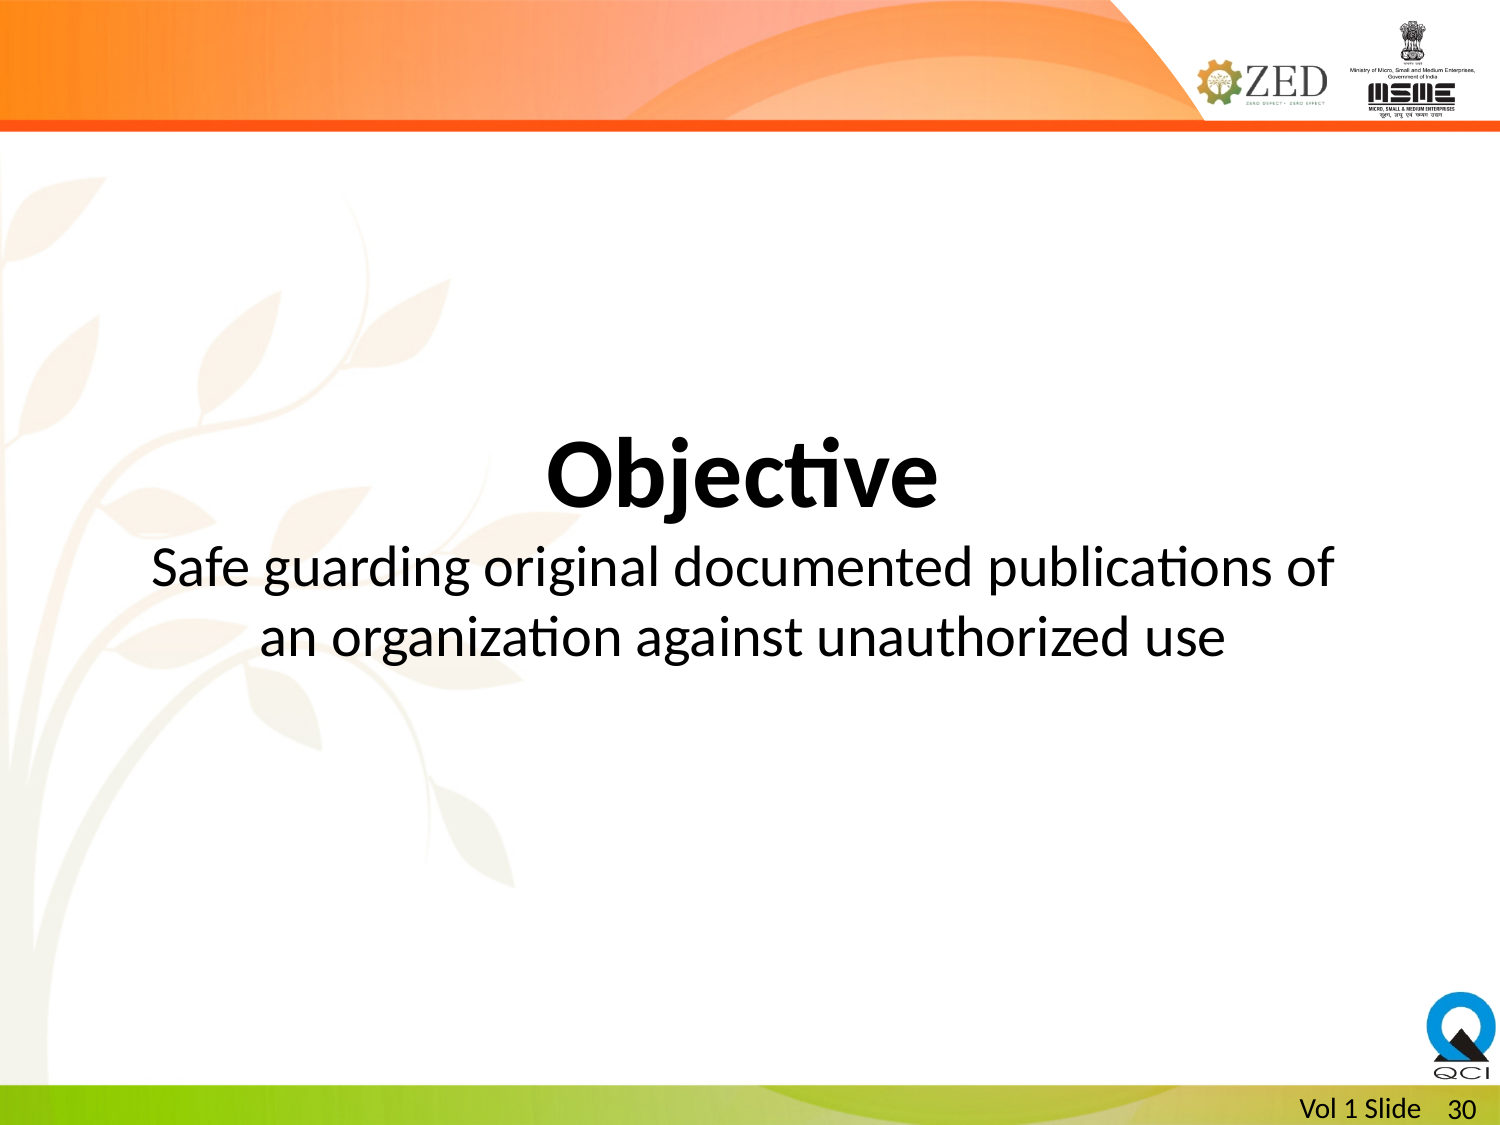

Objective
Safe guarding original documented publications of an organization against unauthorized use